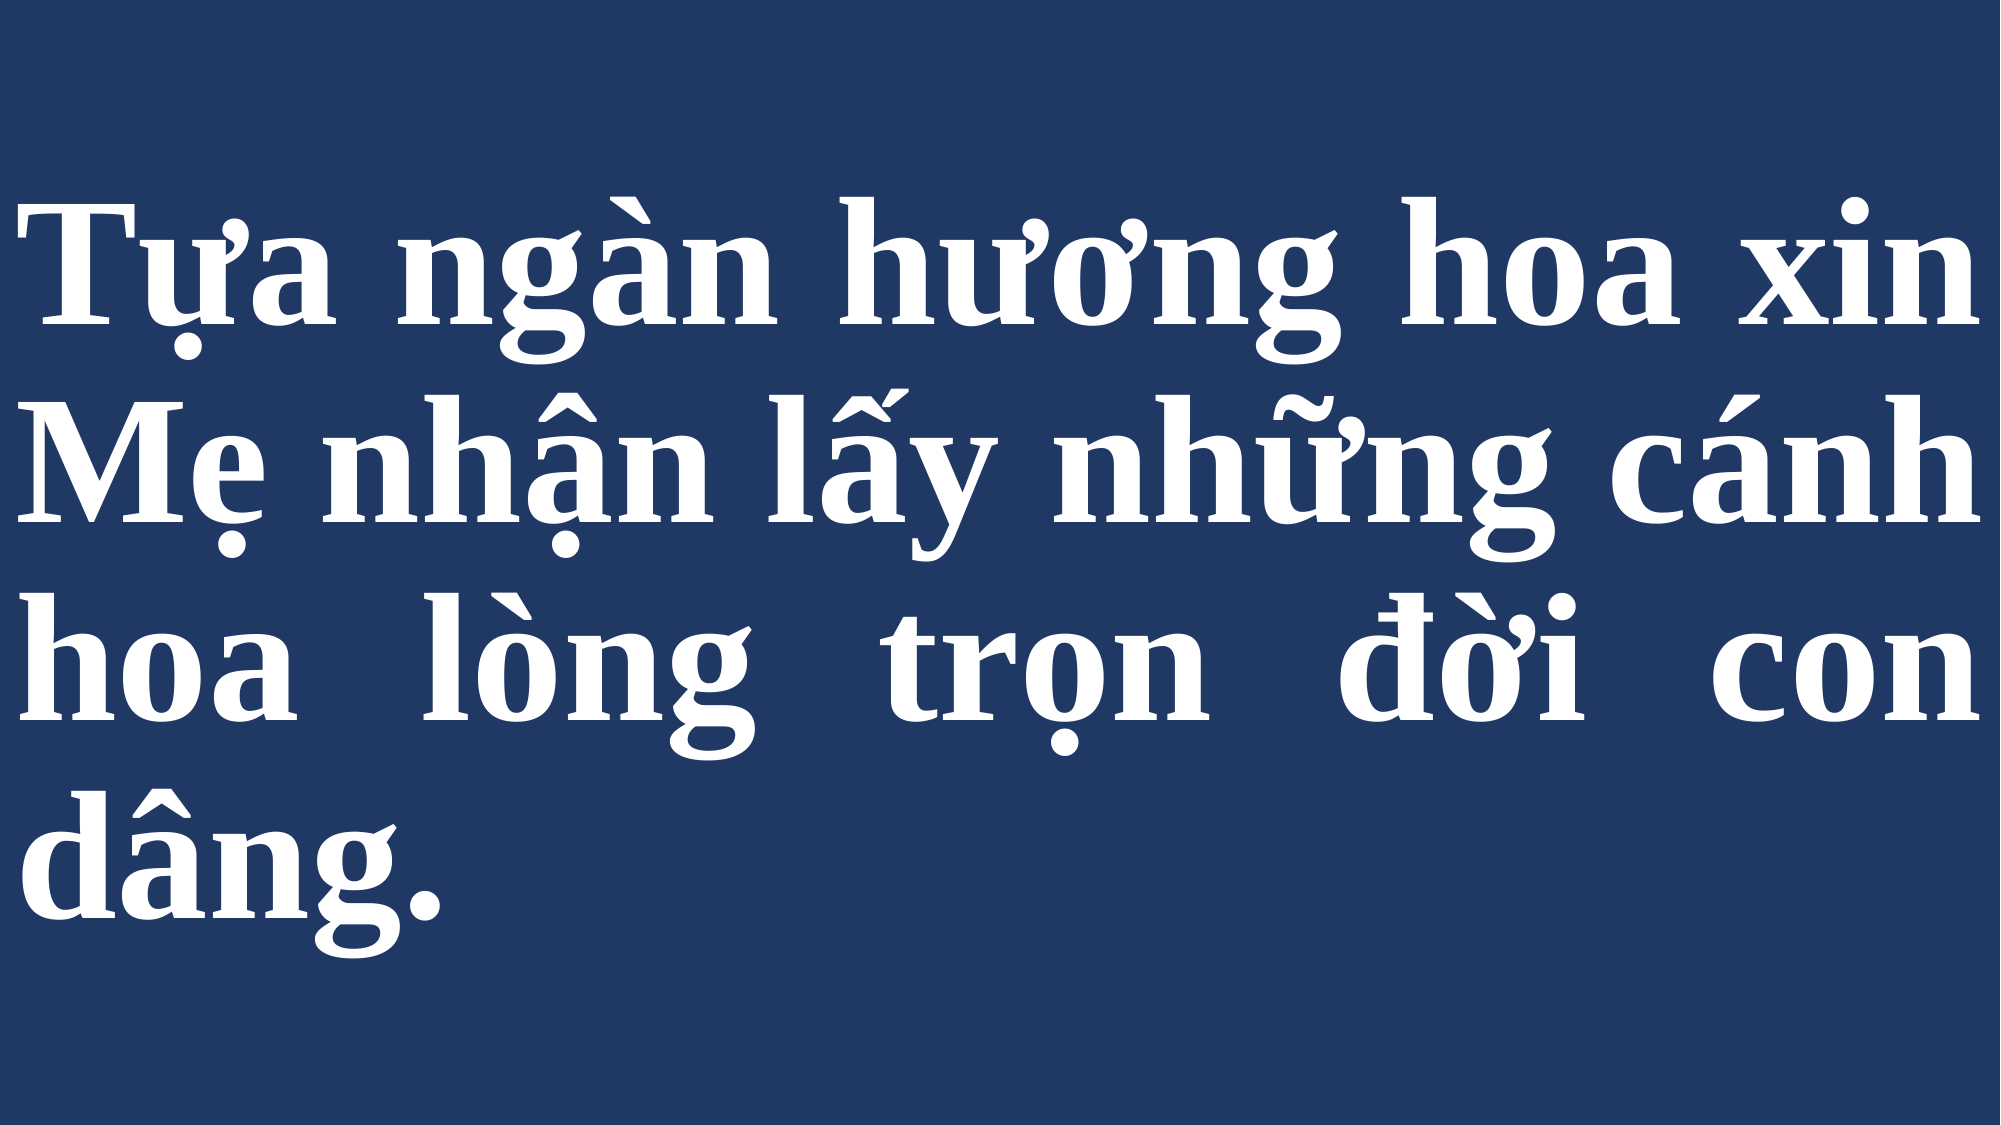

# Tựa ngàn hương hoa xin Mẹ nhận lấy những cánh hoa lòng trọn đời con dâng.